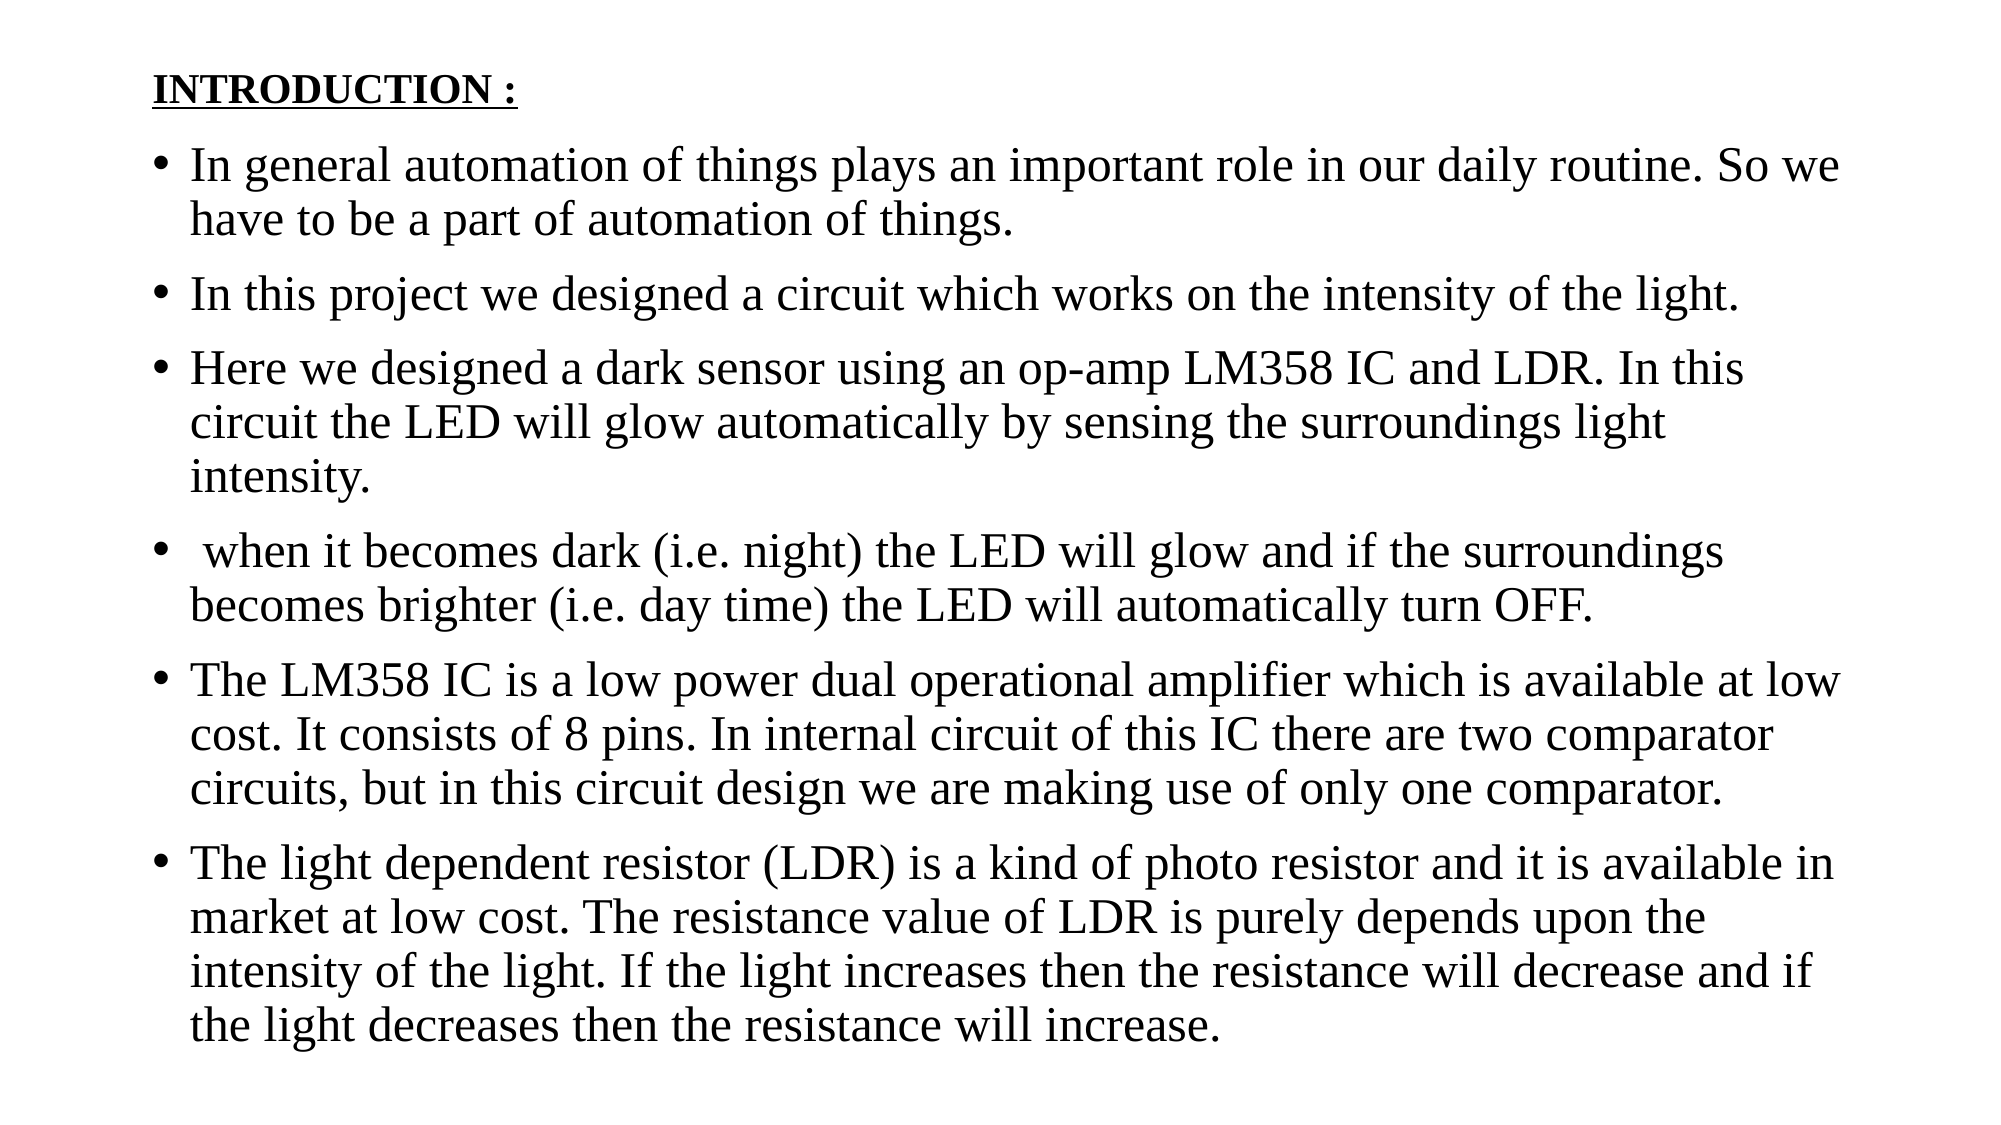

# INTRODUCTION :
In general automation of things plays an important role in our daily routine. So we have to be a part of automation of things.
In this project we designed a circuit which works on the intensity of the light.
Here we designed a dark sensor using an op-amp LM358 IC and LDR. In this circuit the LED will glow automatically by sensing the surroundings light intensity.
 when it becomes dark (i.e. night) the LED will glow and if the surroundings becomes brighter (i.e. day time) the LED will automatically turn OFF.
The LM358 IC is a low power dual operational amplifier which is available at low cost. It consists of 8 pins. In internal circuit of this IC there are two comparator circuits, but in this circuit design we are making use of only one comparator.
The light dependent resistor (LDR) is a kind of photo resistor and it is available in market at low cost. The resistance value of LDR is purely depends upon the intensity of the light. If the light increases then the resistance will decrease and if the light decreases then the resistance will increase.